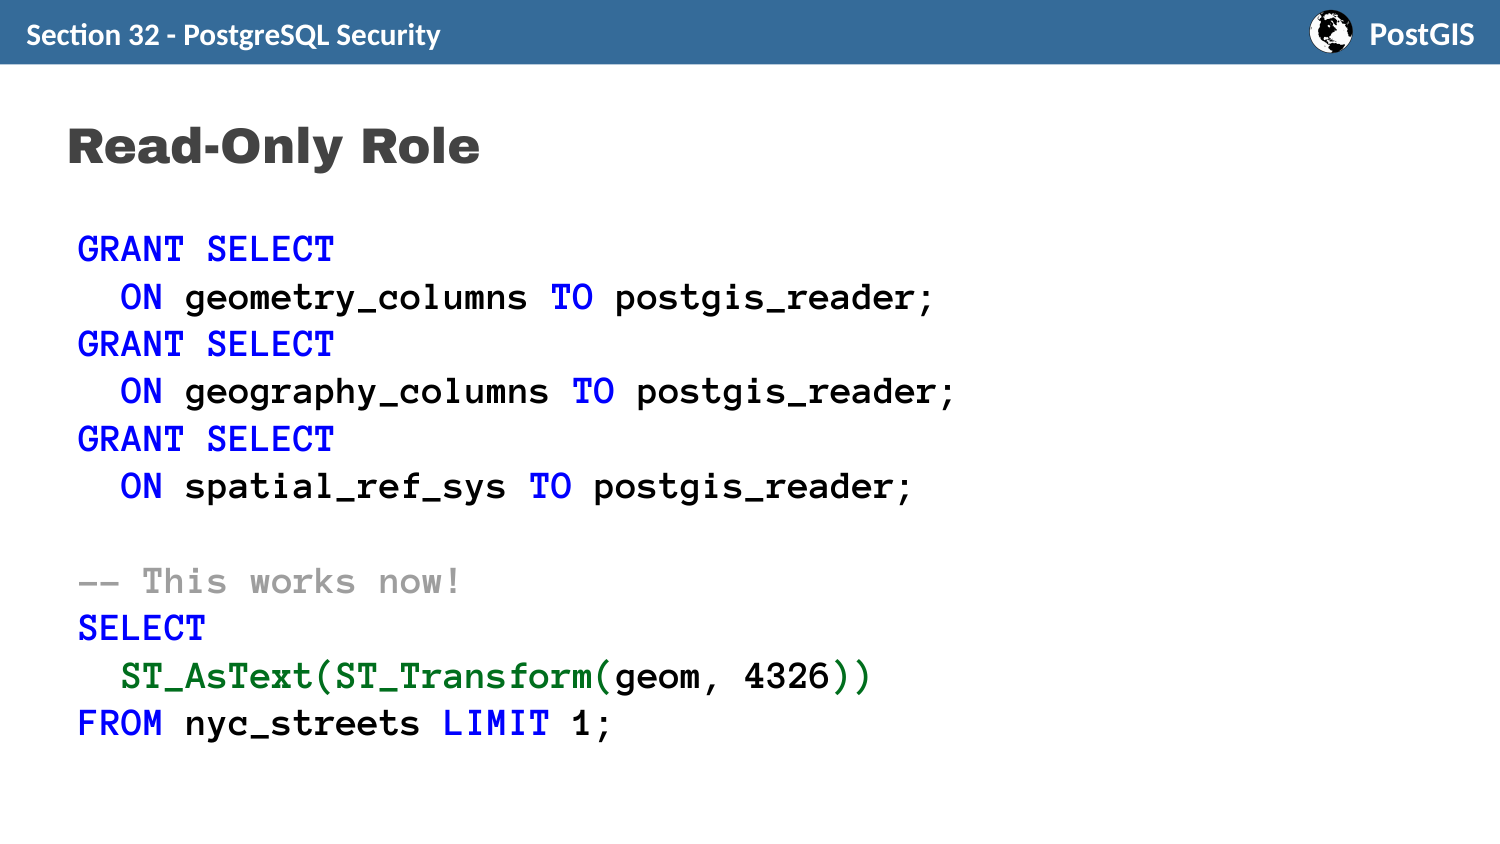

Section 32 - PostgreSQL Security
# Read-Only Role
GRANT SELECT
  ON geometry_columns TO postgis_reader;
GRANT SELECT
  ON geography_columns TO postgis_reader;
GRANT SELECT
  ON spatial_ref_sys TO postgis_reader;

-- This works now!
SELECT
  ST_AsText(ST_Transform(geom, 4326))
FROM nyc_streets LIMIT 1;